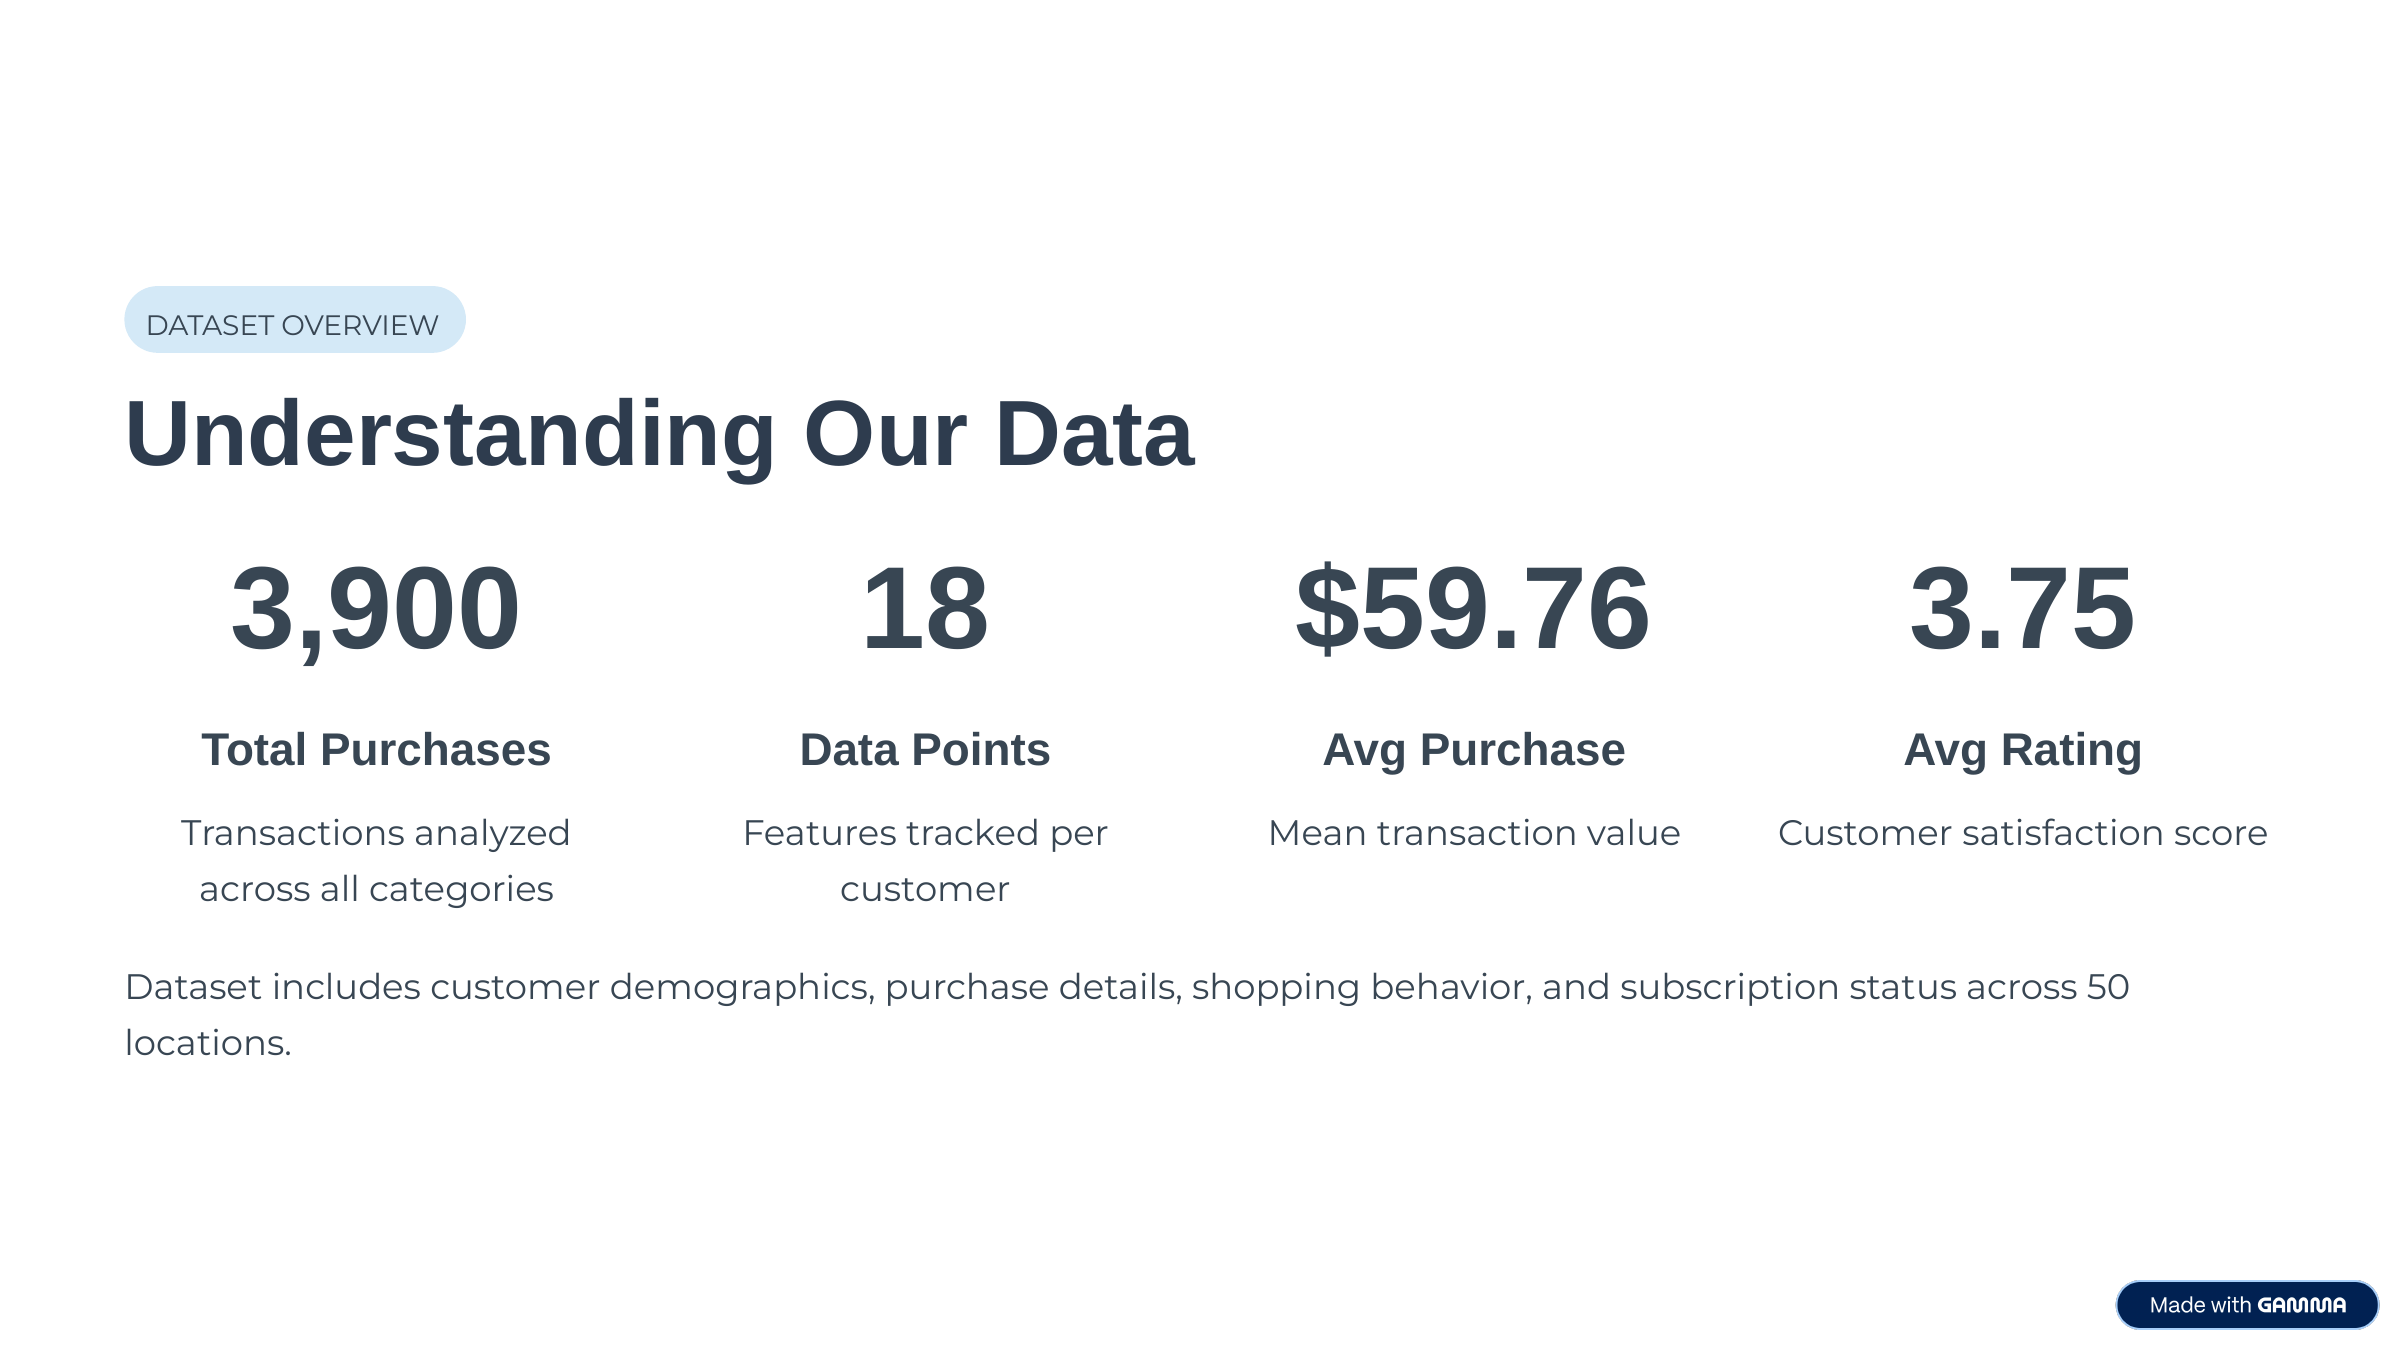

DATASET OVERVIEW
Understanding Our Data
3,900
18
$59.76
3.75
Total Purchases
Data Points
Avg Purchase
Avg Rating
Transactions analyzed across all categories
Features tracked per customer
Mean transaction value
Customer satisfaction score
Dataset includes customer demographics, purchase details, shopping behavior, and subscription status across 50 locations.